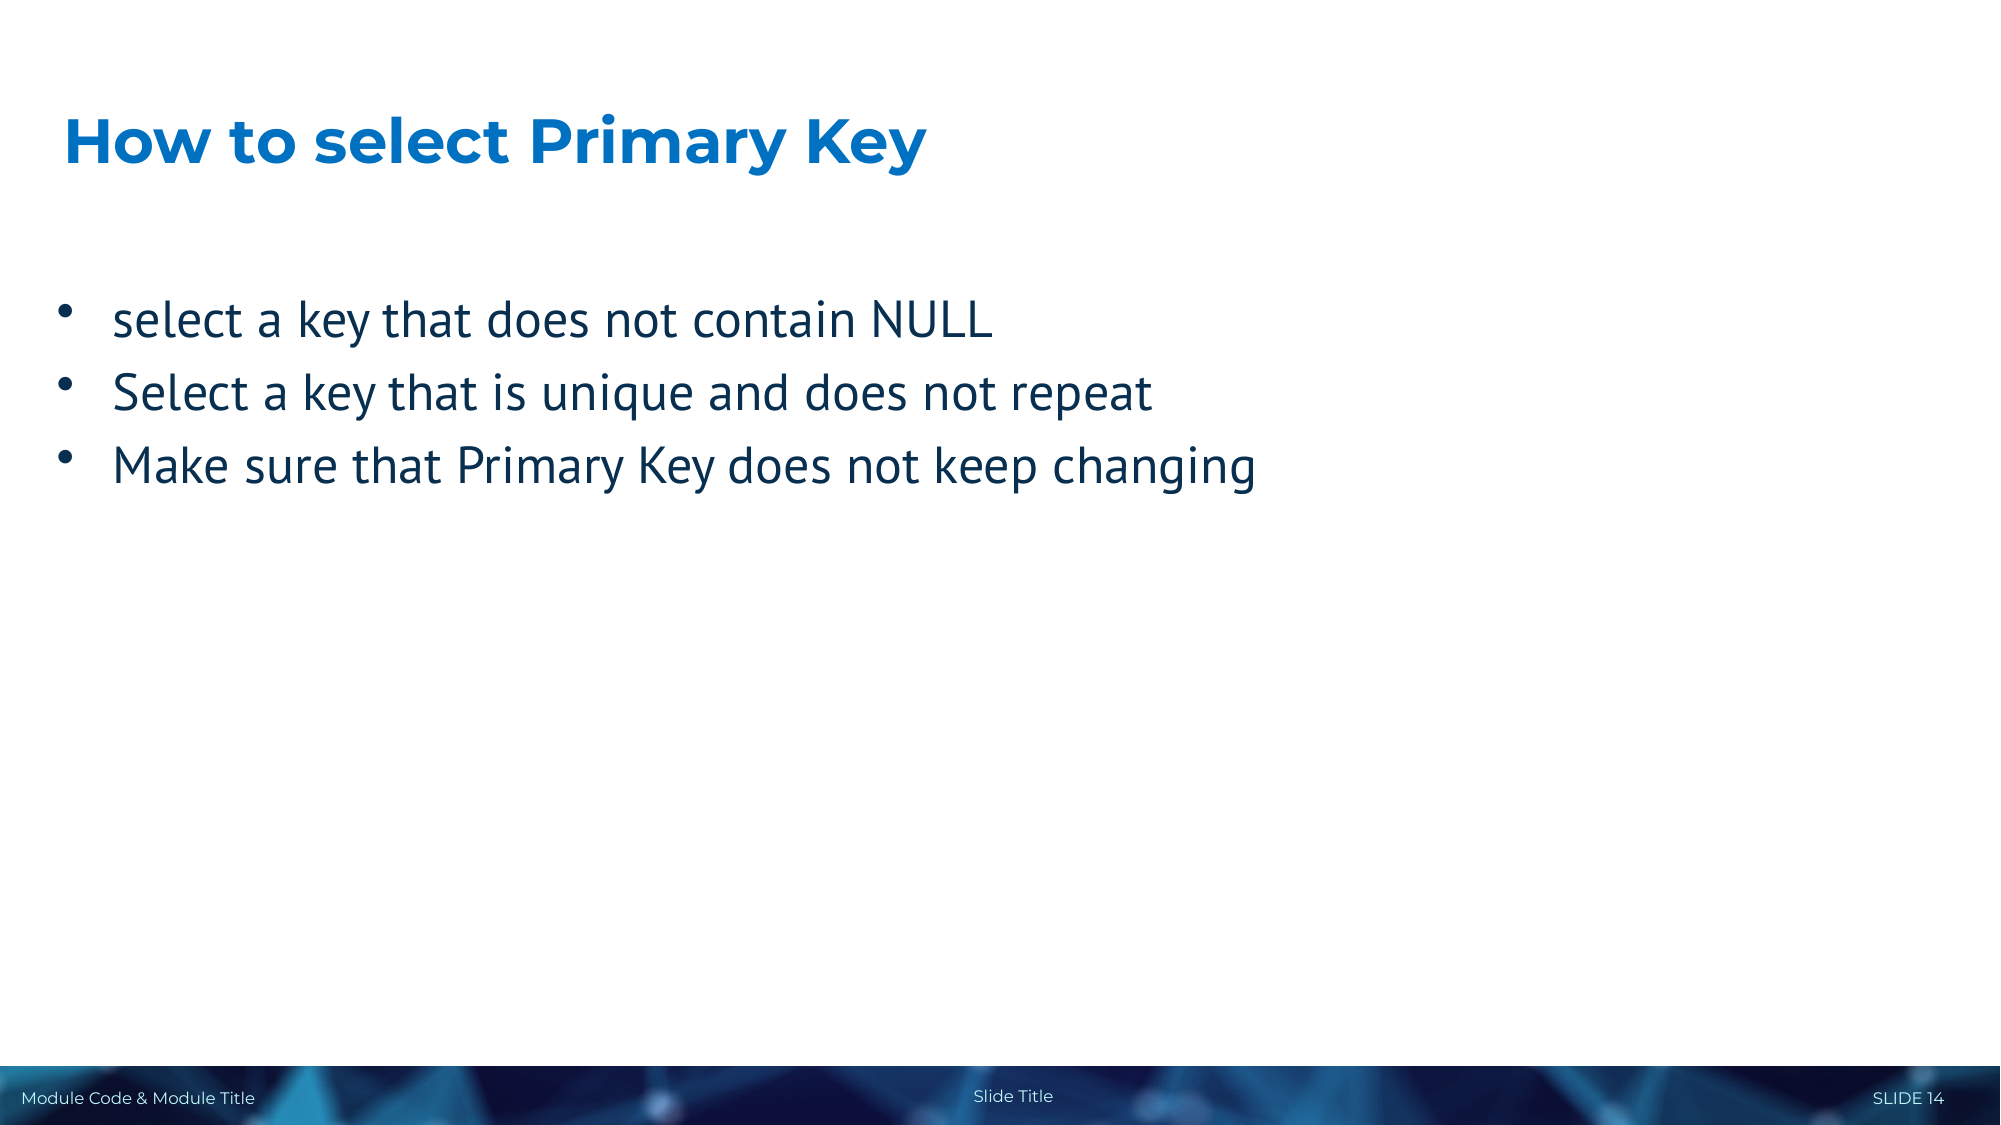

# How to select Primary Key
select a key that does not contain NULL
Select a key that is unique and does not repeat
Make sure that Primary Key does not keep changing